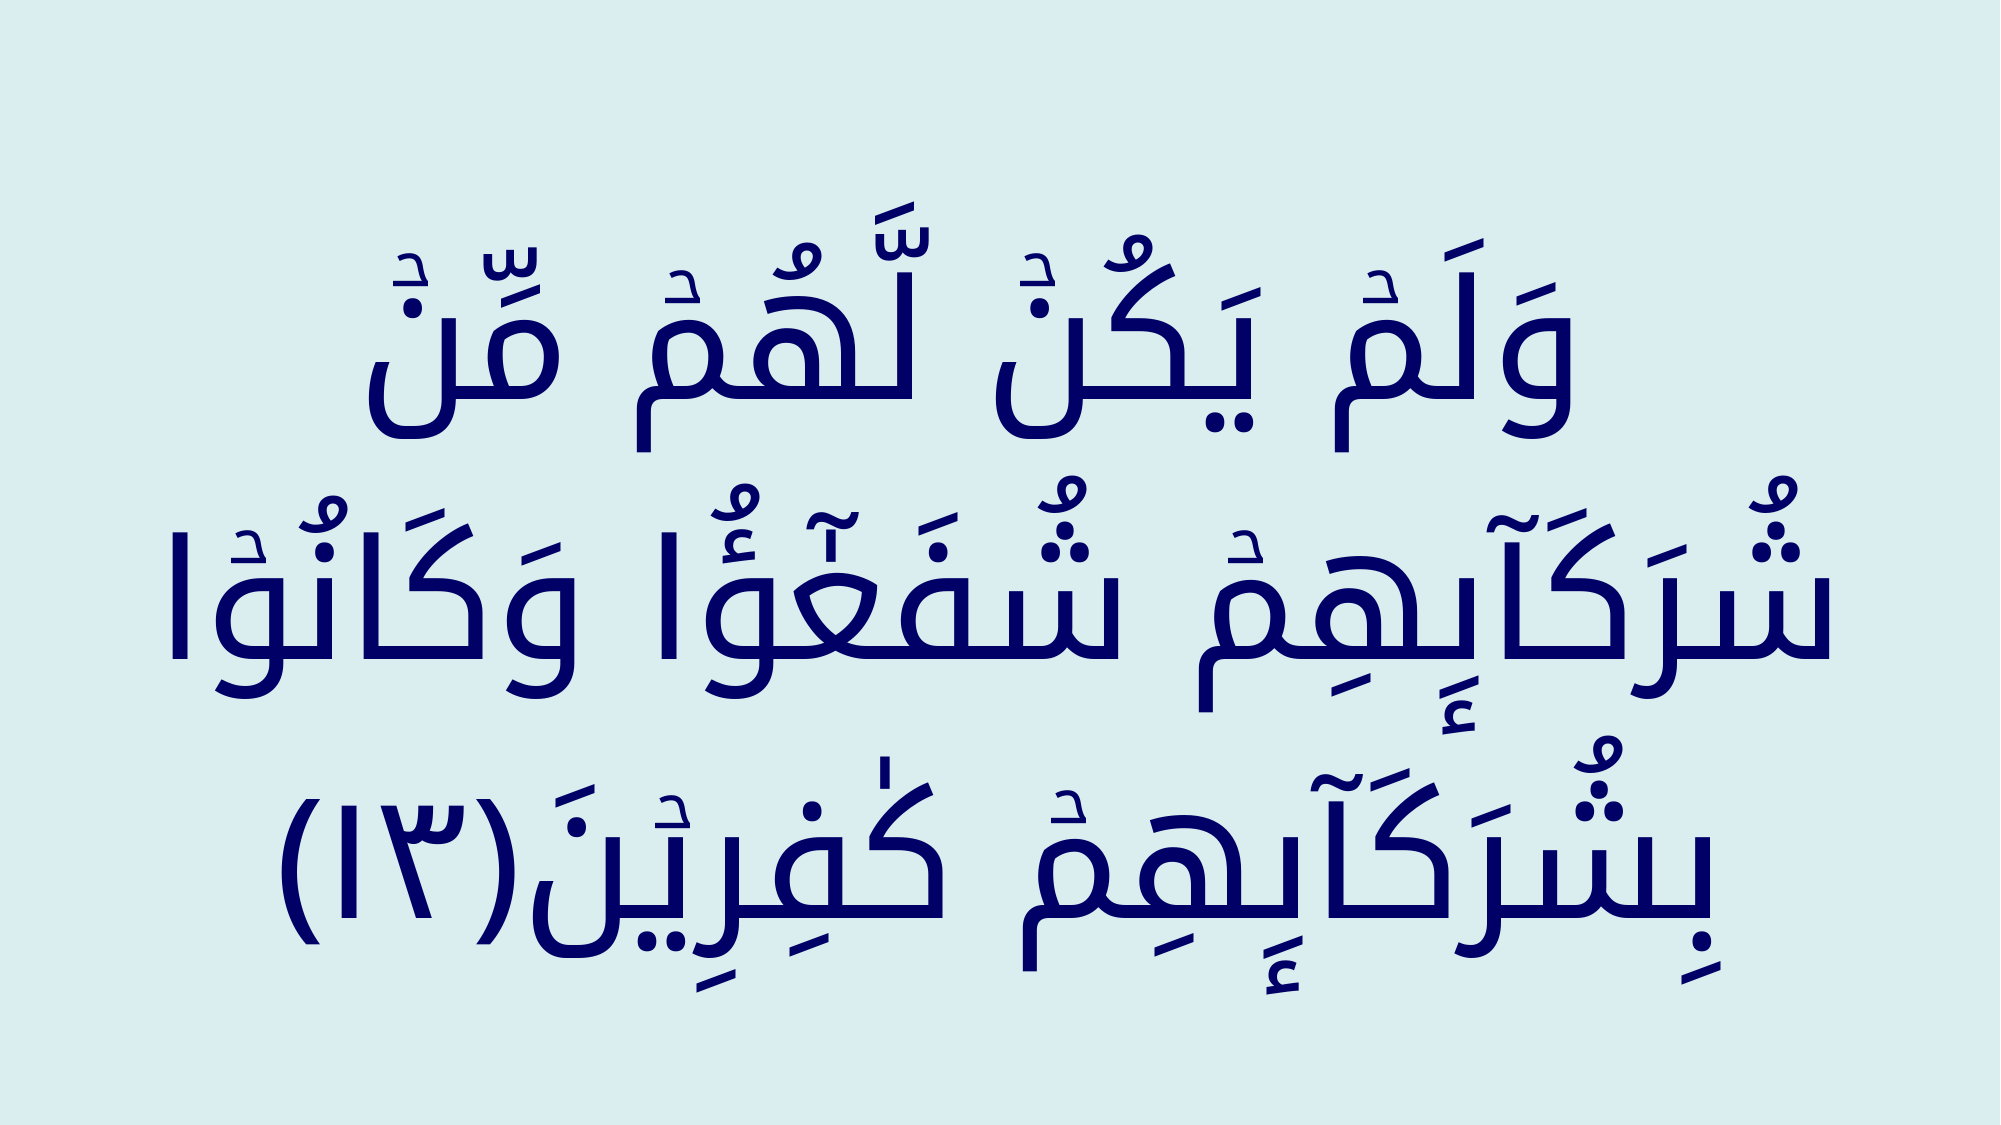

وَلَمۡ يَكُنۡ لَّهُمۡ مِّنۡ شُرَكَآٮِٕهِمۡ شُفَعٰٓؤُا وَكَانُوۡا بِشُرَكَآٮِٕهِمۡ كٰفِرِيۡنَ‏﴿﻿۱۳﻿﴾